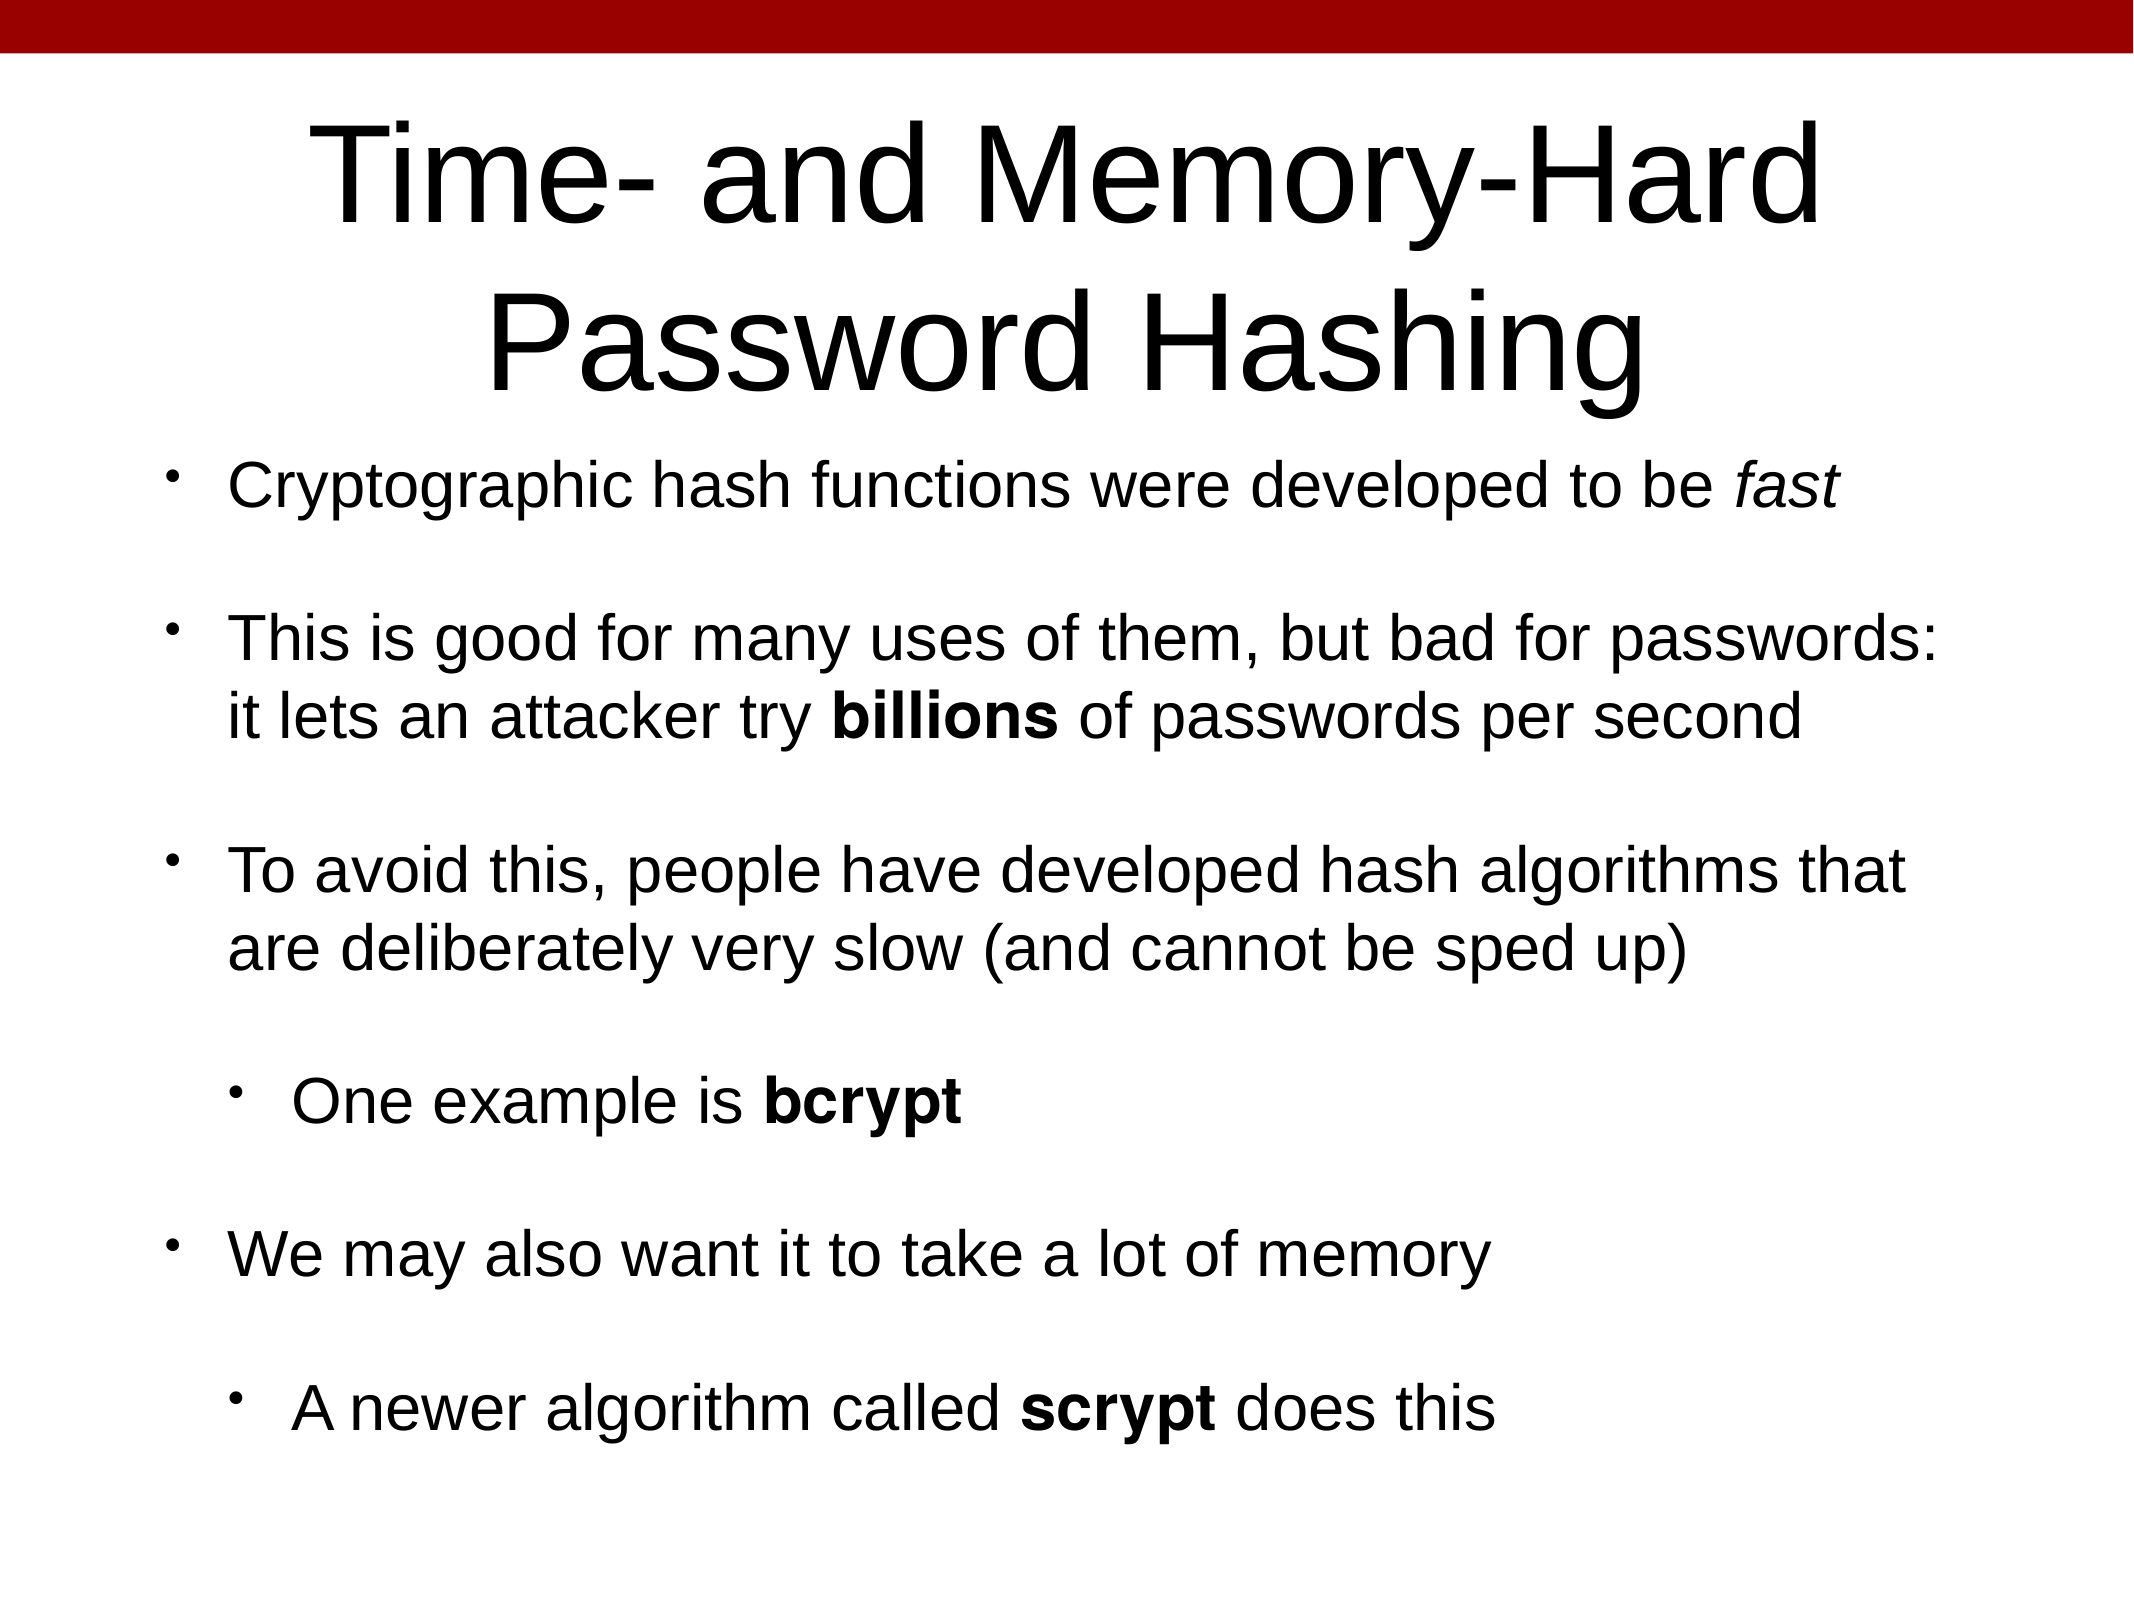

# Time- and Memory-Hard Password Hashing
Cryptographic hash functions were developed to be fast
This is good for many uses of them, but bad for passwords: it lets an attacker try billions of passwords per second
To avoid this, people have developed hash algorithms that are deliberately very slow (and cannot be sped up)
One example is bcrypt
We may also want it to take a lot of memory
A newer algorithm called scrypt does this